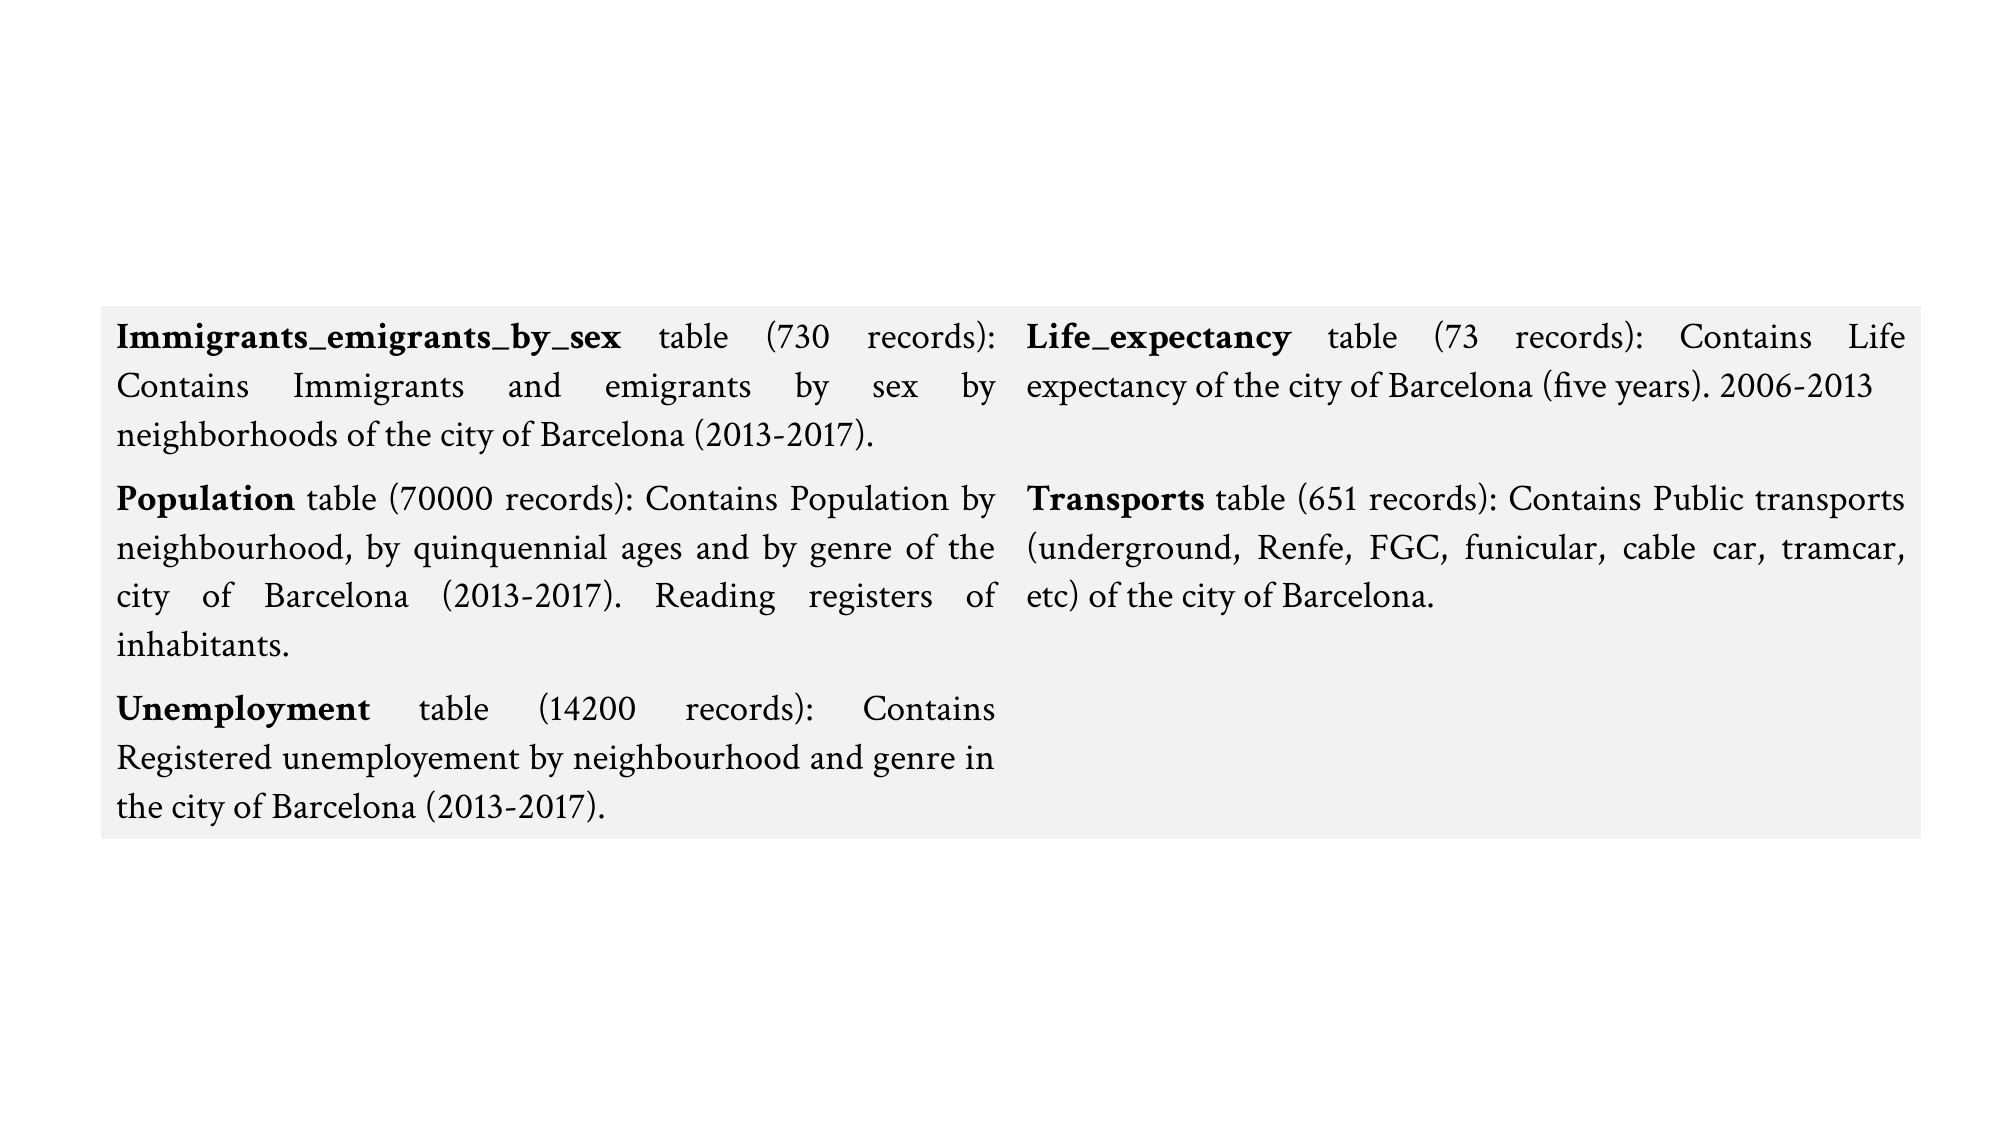

| Immigrants\_emigrants\_by\_sex table (730 records): Contains Immigrants and emigrants by sex by neighborhoods of the city of Barcelona (2013-2017). | Life\_expectancy table (73 records): Contains Life expectancy of the city of Barcelona (five years). 2006-2013 |
| --- | --- |
| Population table (70000 records): Contains Population by neighbourhood, by quinquennial ages and by genre of the city of Barcelona (2013-2017). Reading registers of inhabitants. | Transports table (651 records): Contains Public transports (underground, Renfe, FGC, funicular, cable car, tramcar, etc) of the city of Barcelona. |
| Unemployment table (14200 records): Contains Registered unemployement by neighbourhood and genre in the city of Barcelona (2013-2017). |  |